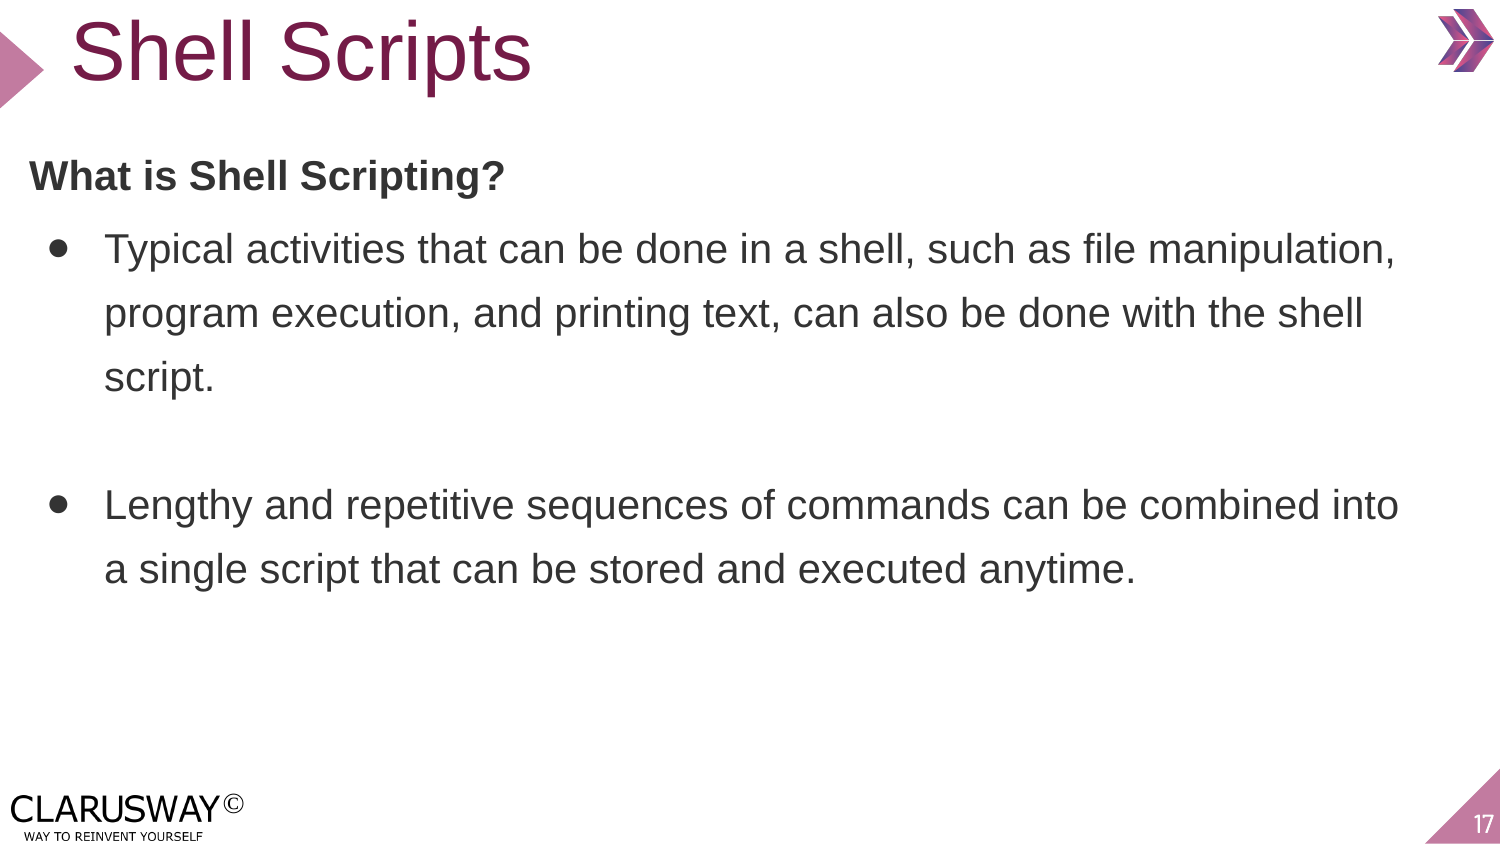

Shell Scripts
What is Shell Scripting?
Typical activities that can be done in a shell, such as file manipulation, program execution, and printing text, can also be done with the shell script.

Lengthy and repetitive sequences of commands can be combined into a single script that can be stored and executed anytime.

17